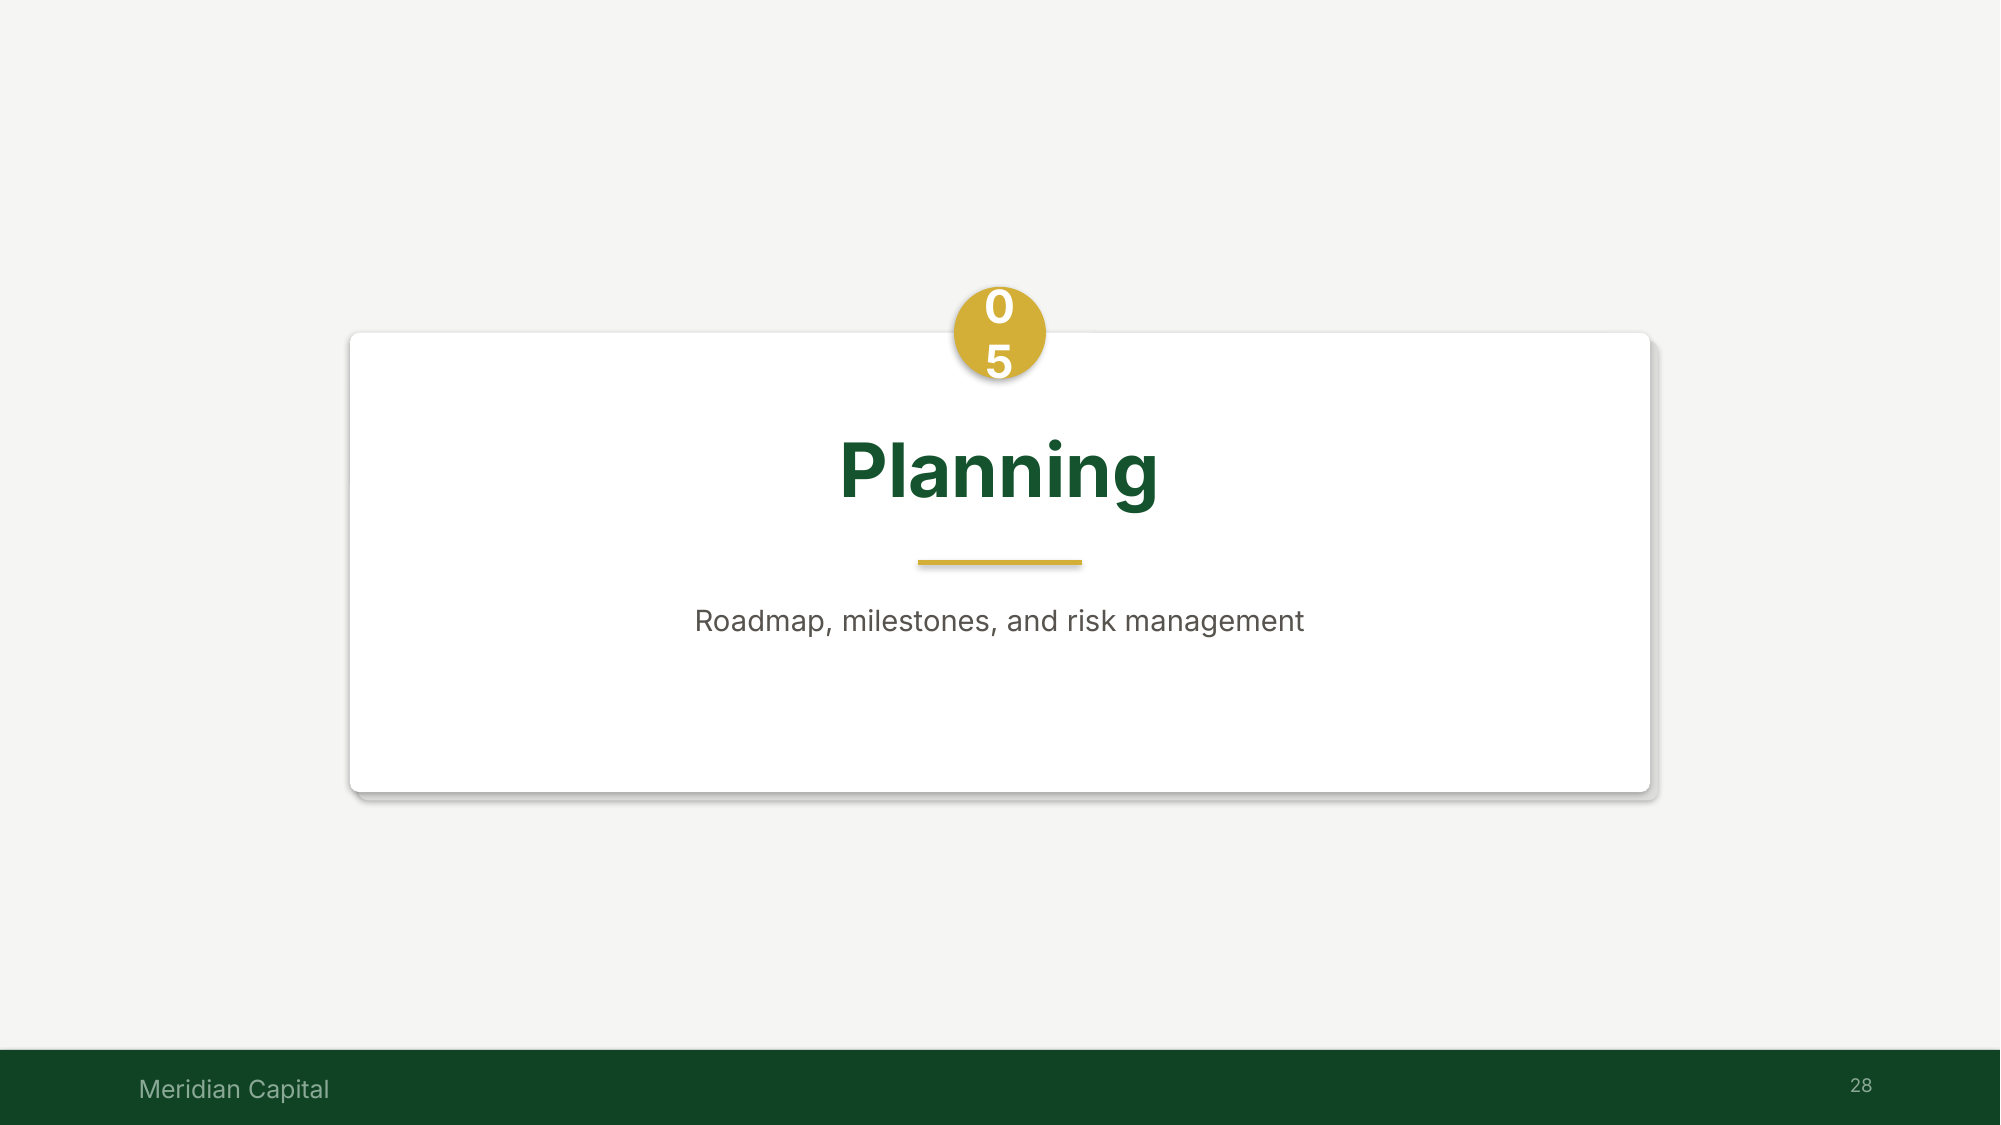

05

Planning
Roadmap, milestones, and risk management

Meridian Capital
28